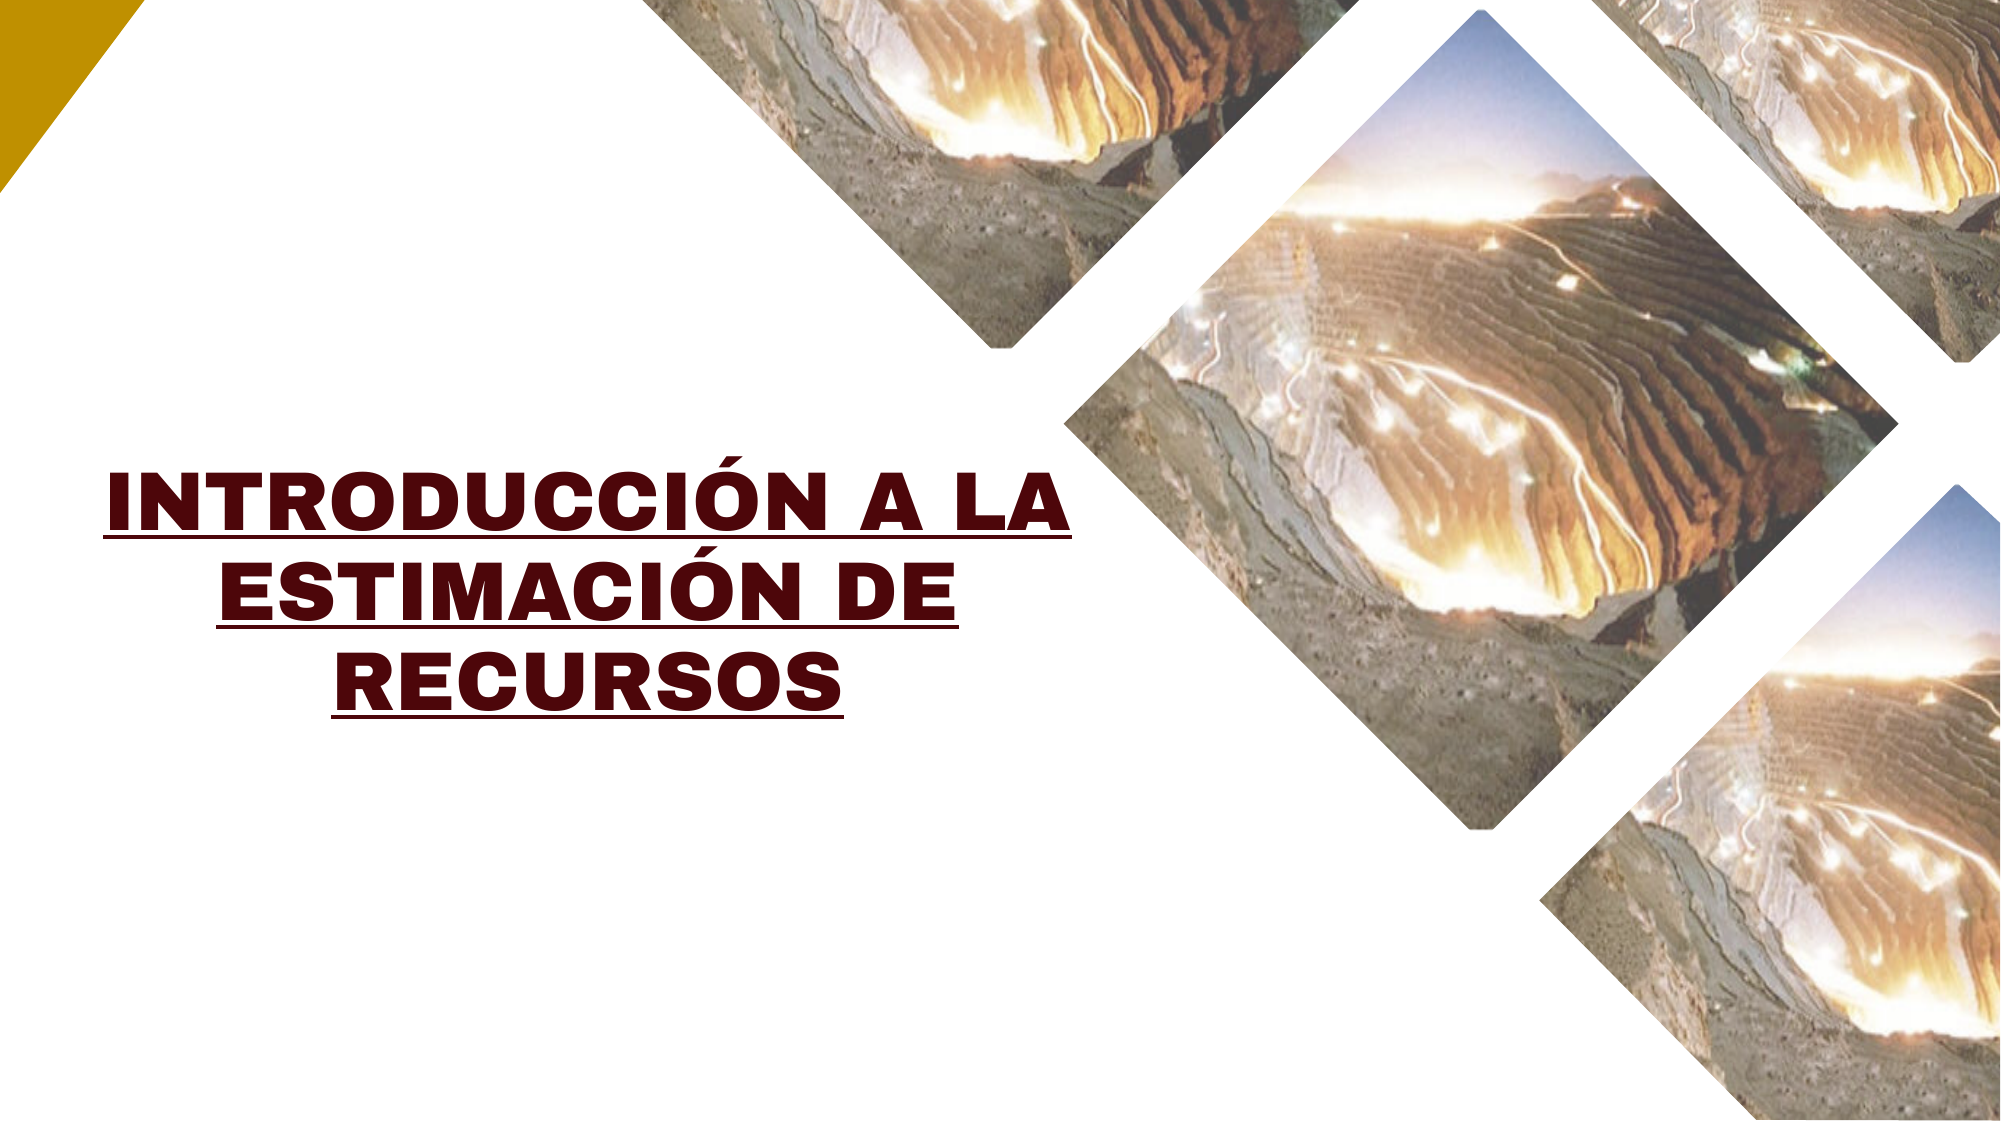

# INTRODUCCIÓN A LA ESTIMACIÓN DE RECURSOS